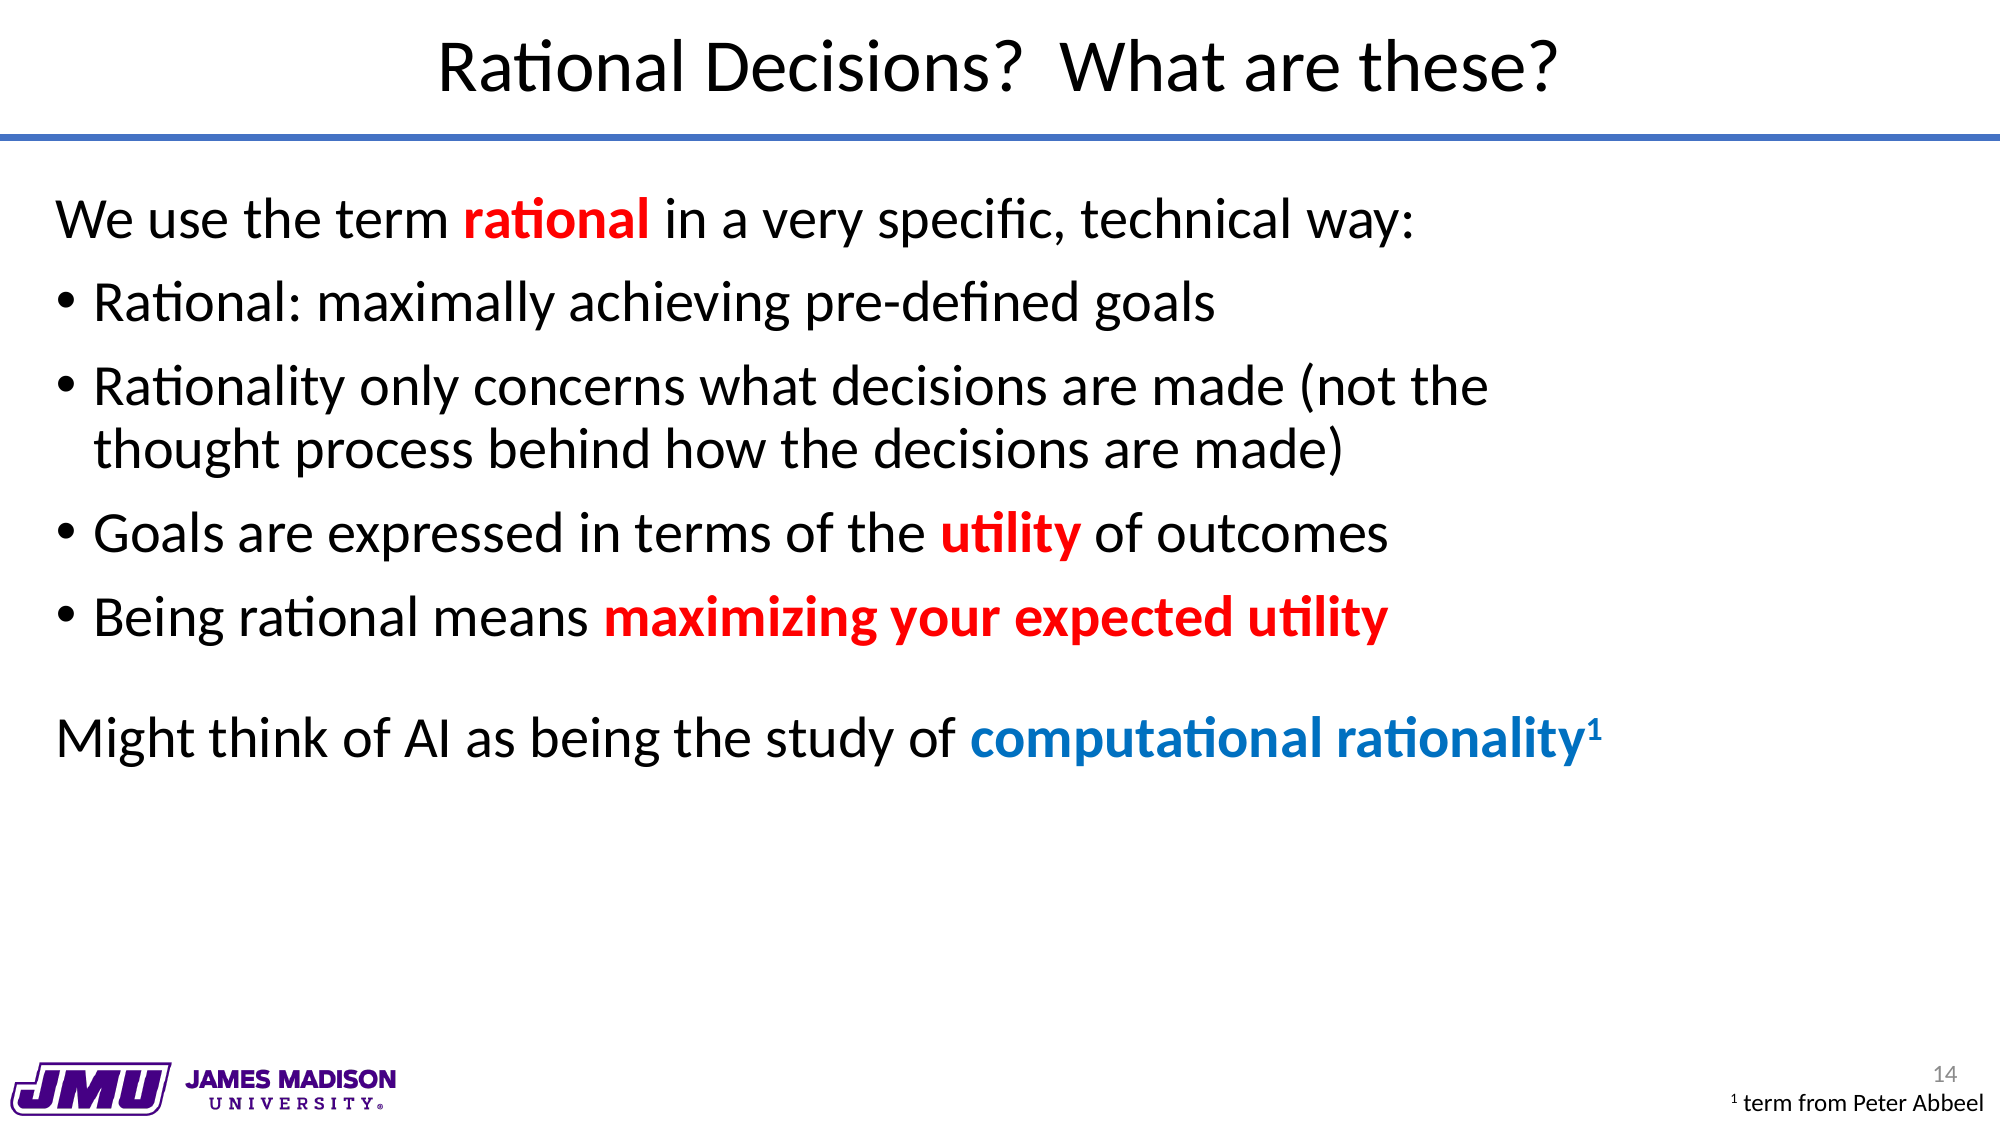

# Rational Decisions?  What are these?
We use the term rational in a very specific, technical way:
Rational: maximally achieving pre-defined goals
Rationality only concerns what decisions are made (not the thought process behind how the decisions are made)
Goals are expressed in terms of the utility of outcomes
Being rational means maximizing your expected utility

Might think of AI as being the study of computational rationality1

14
1 term from Peter Abbeel